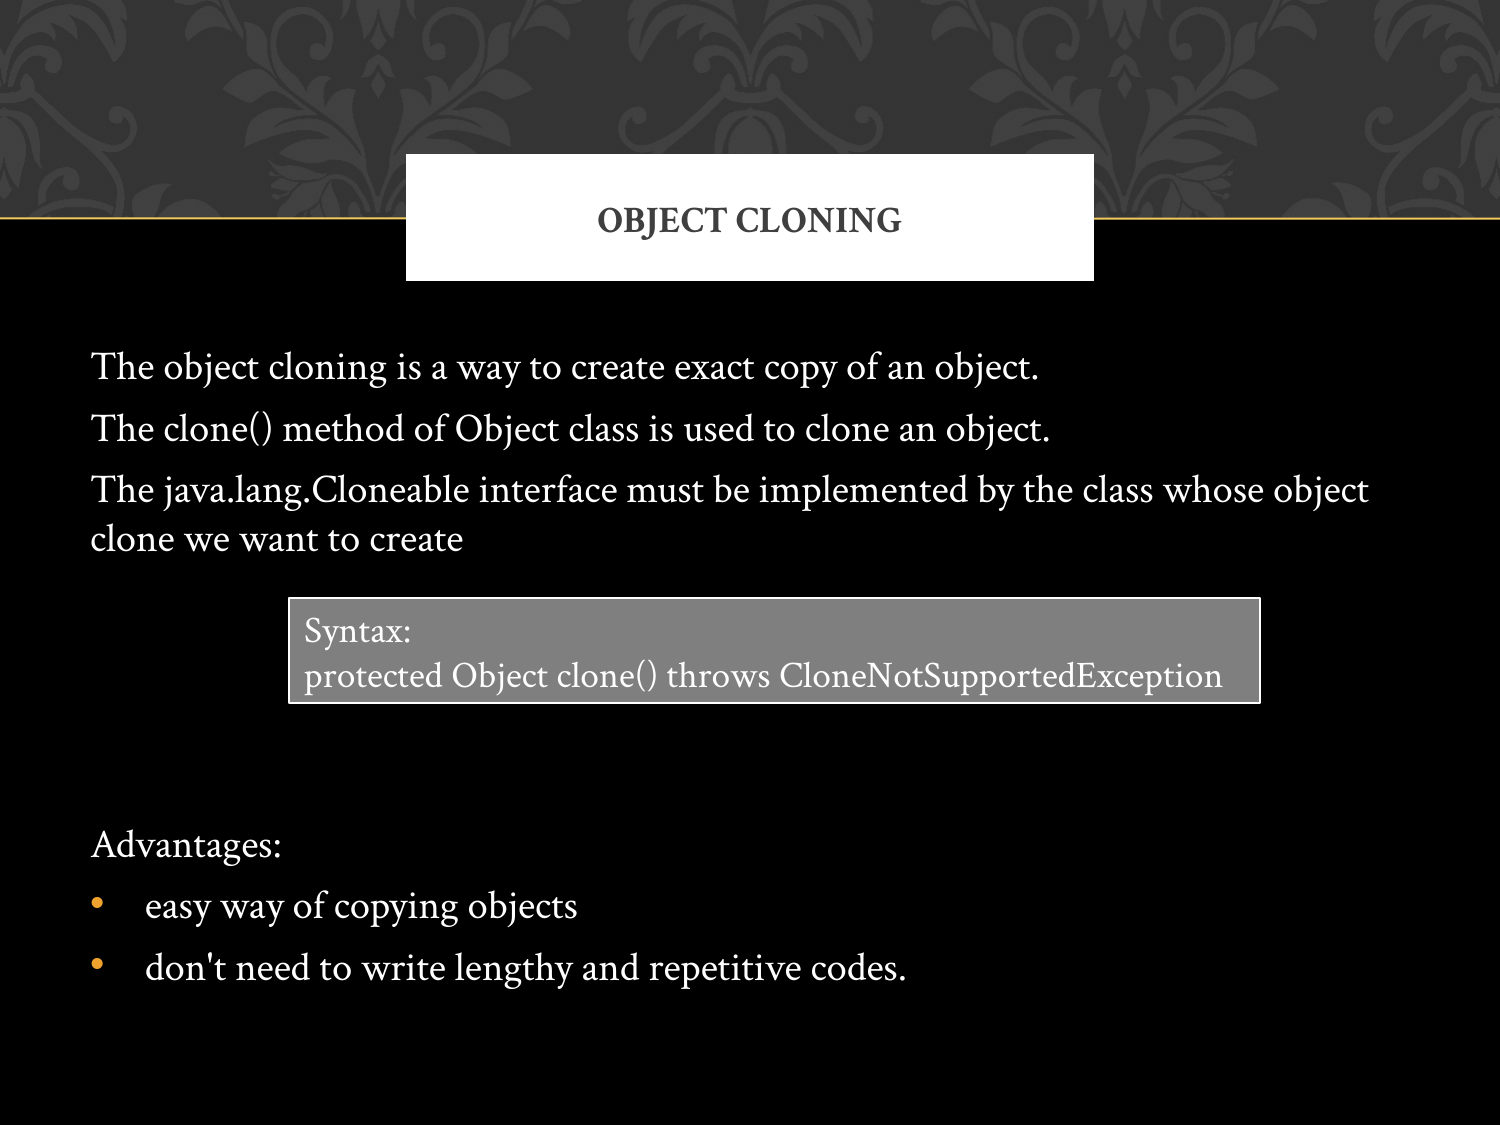

# OBJECT CLONING
The object cloning is a way to create exact copy of an object.
The clone() method of Object class is used to clone an object.
The java.lang.Cloneable interface must be implemented by the class whose object clone we want to create

Advantages:
easy way of copying objects
don't need to write lengthy and repetitive codes.

Syntax:
protected Object clone() throws CloneNotSupportedException